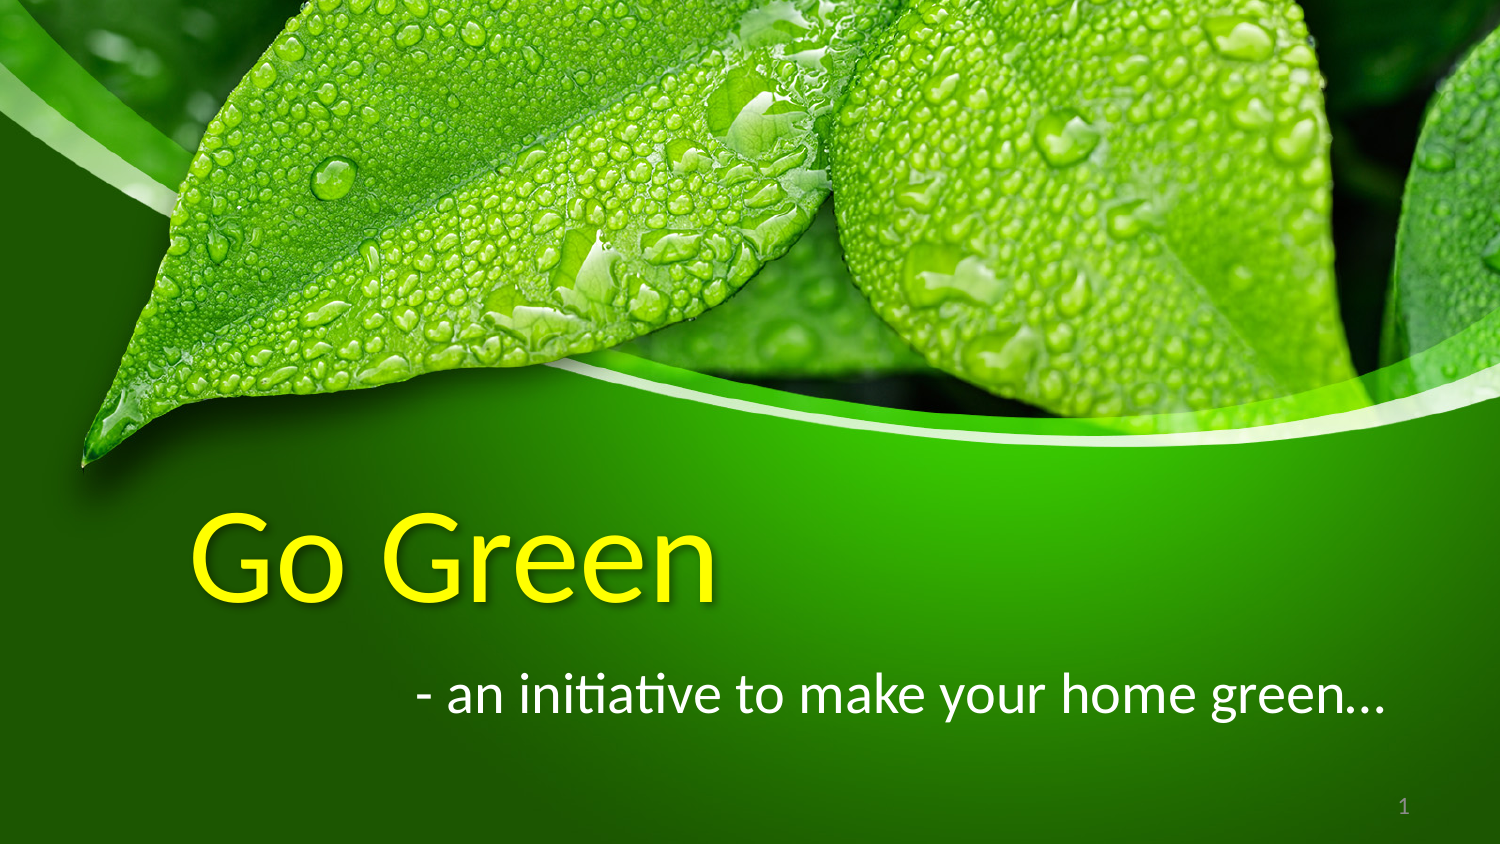

# Go Green
- an initiative to make your home green…
1